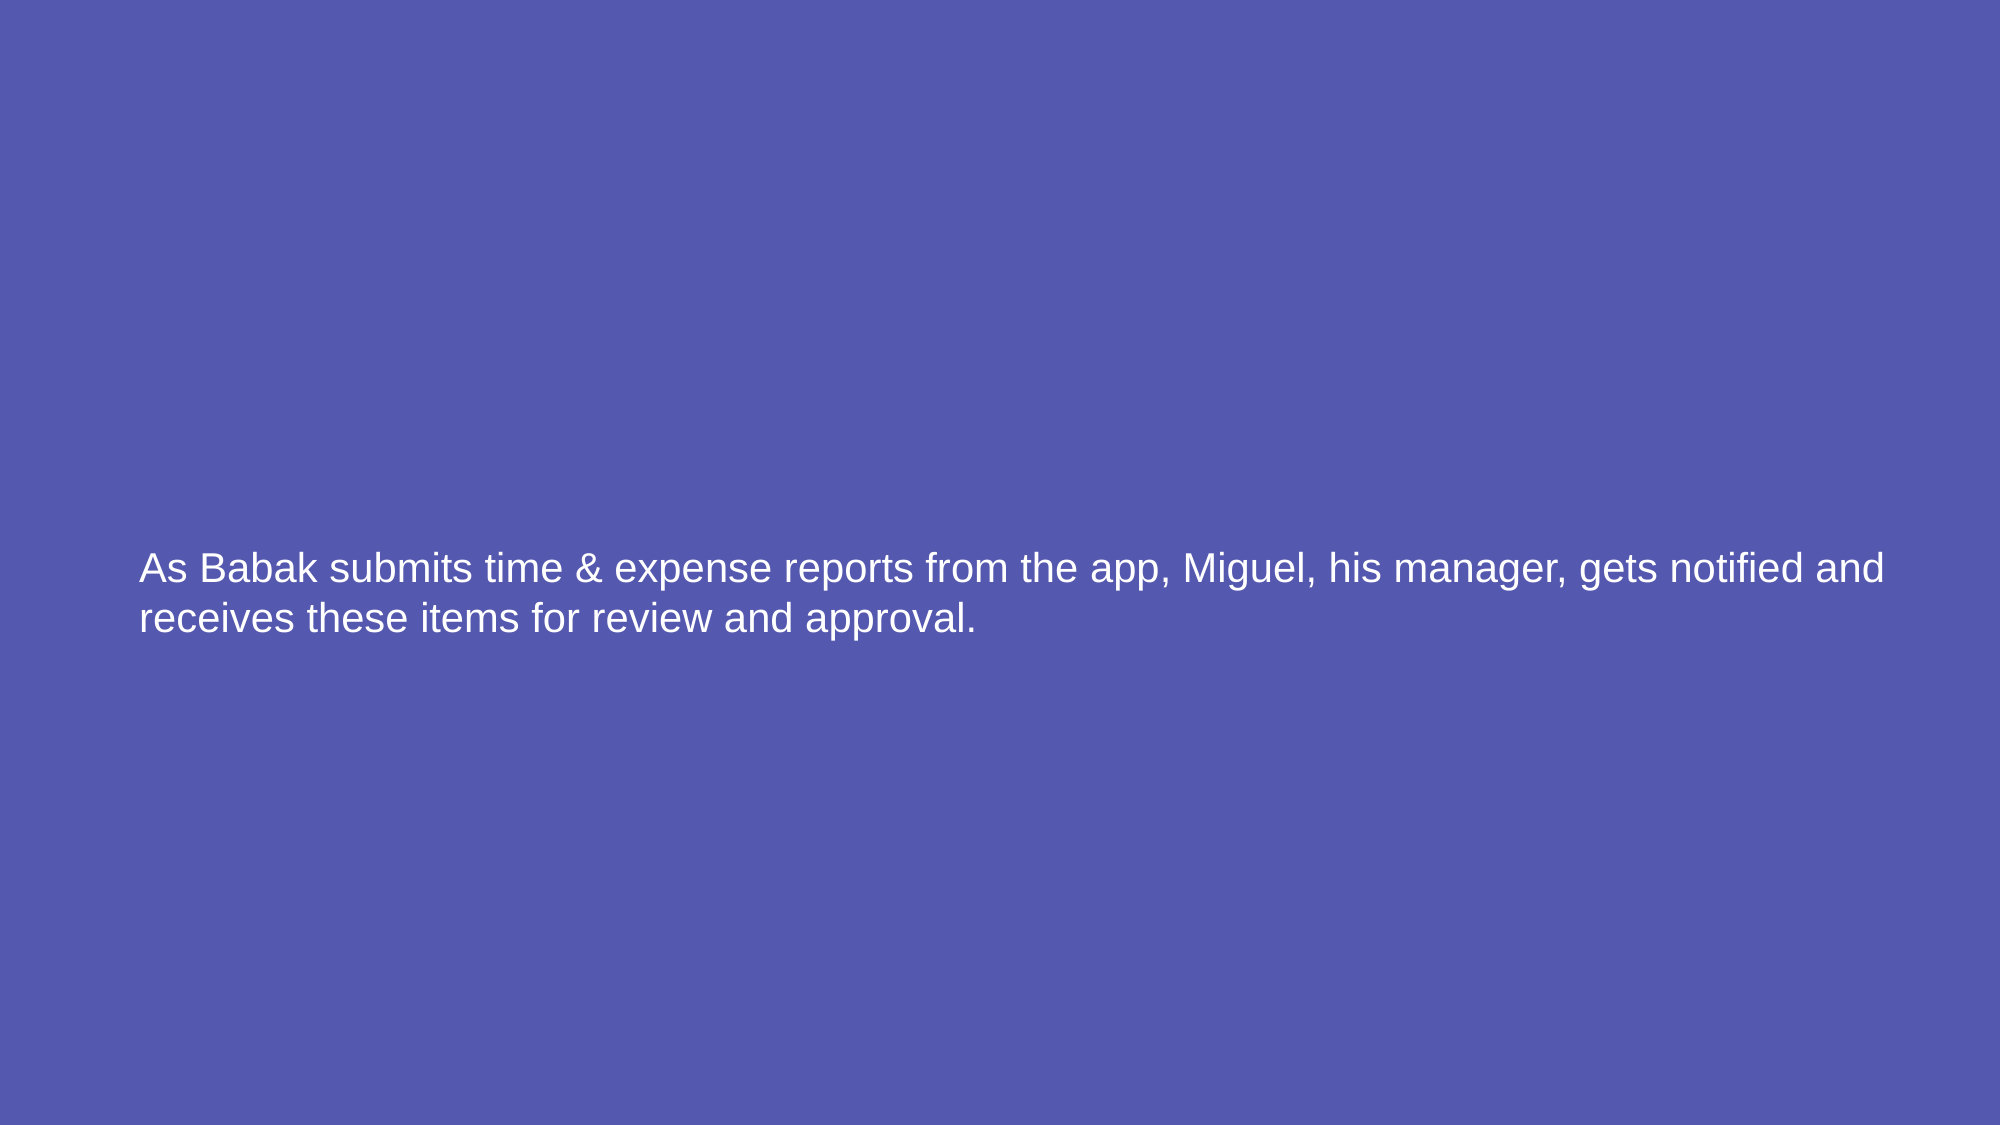

As Babak submits time & expense reports from the app, Miguel, his manager, gets notified and receives these items for review and approval.